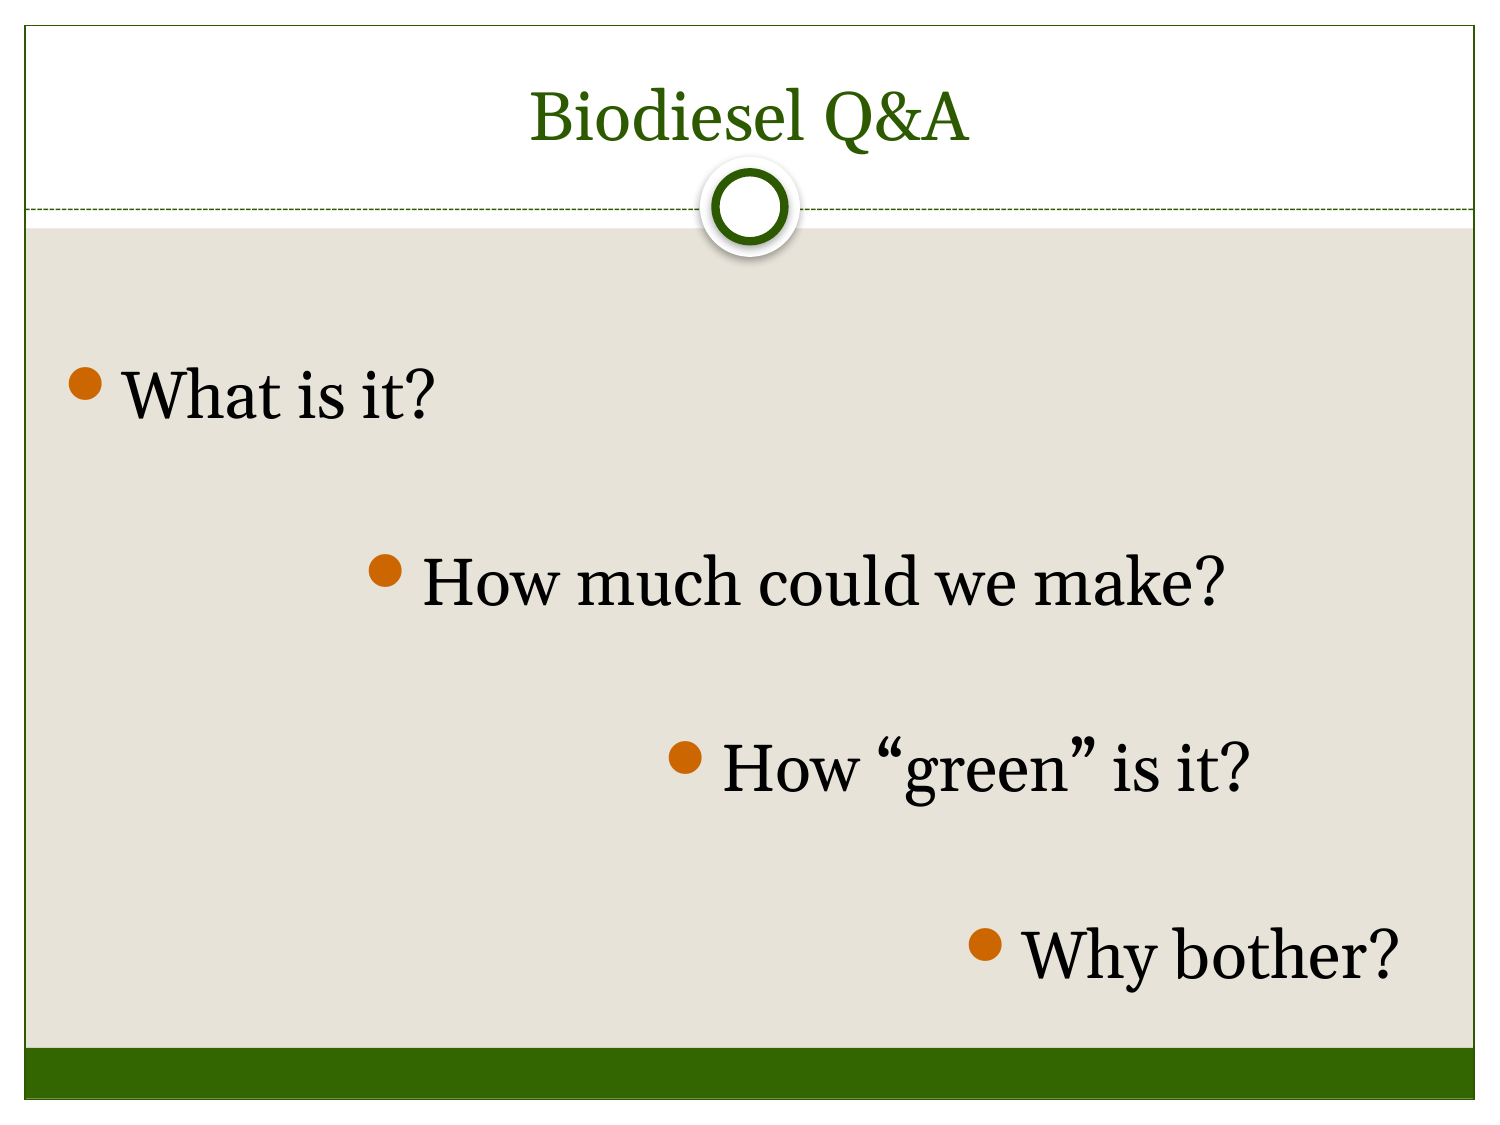

# Biodiesel Q&A

What is it?

How much could we make?

How “green” is it?

Why bother?